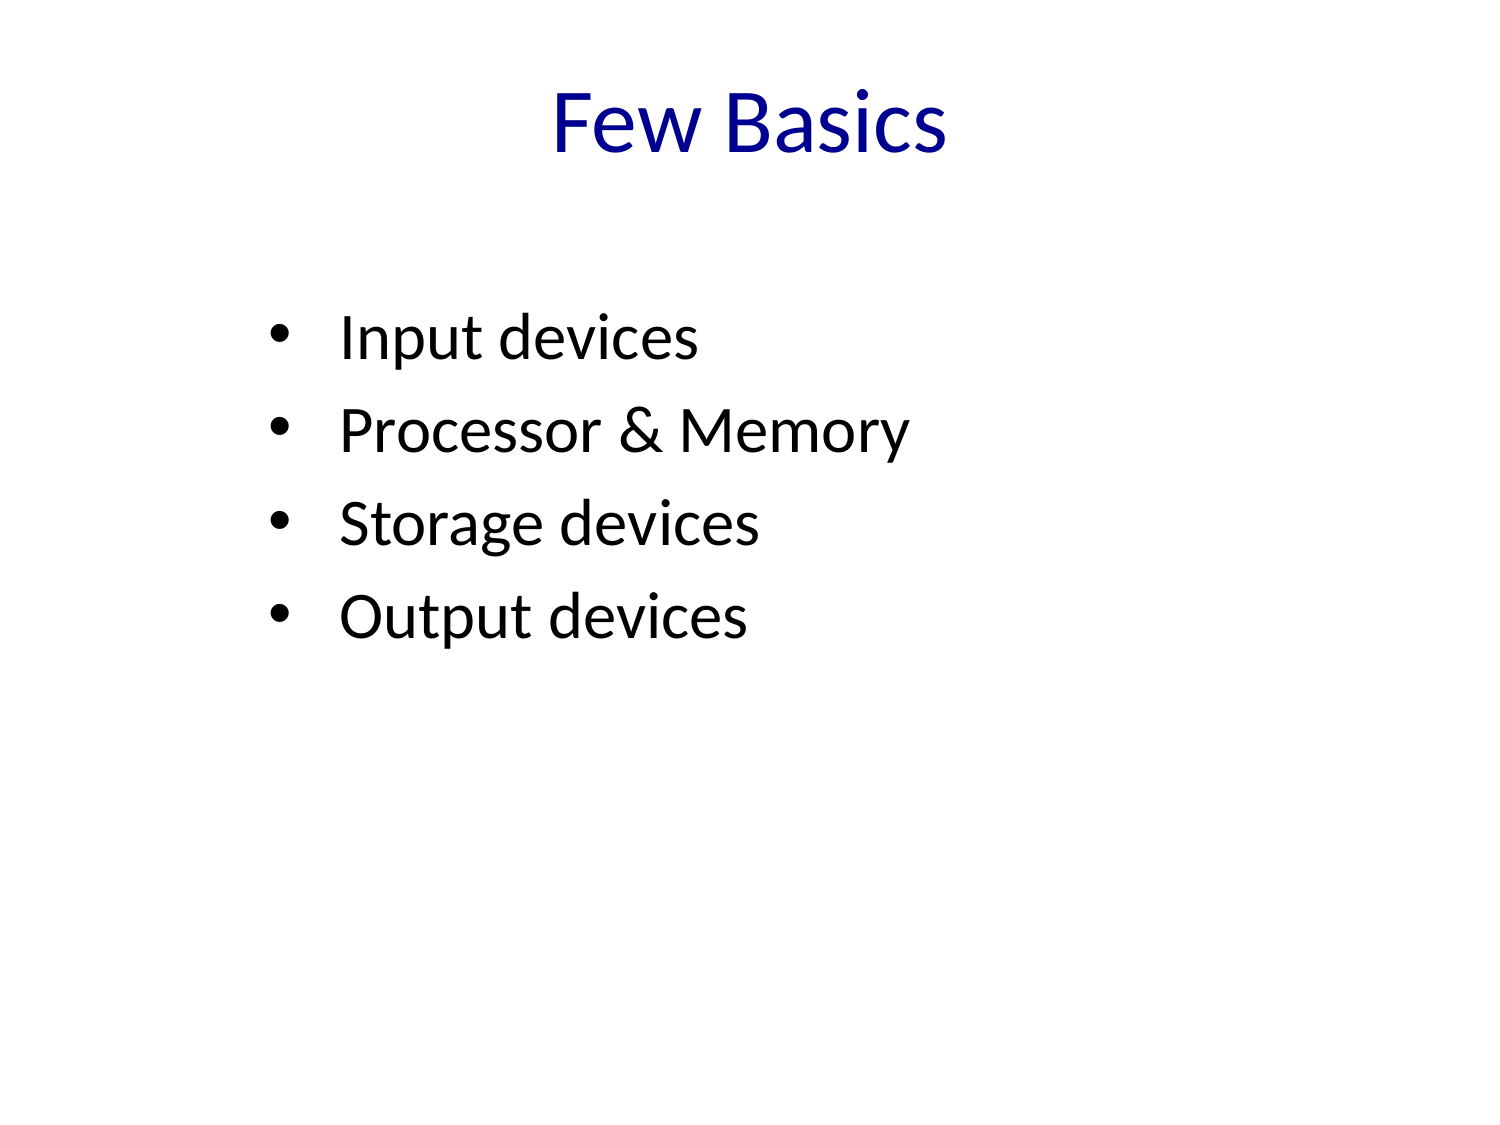

# Few Basics
Input devices
Processor & Memory
Storage devices
Output devices